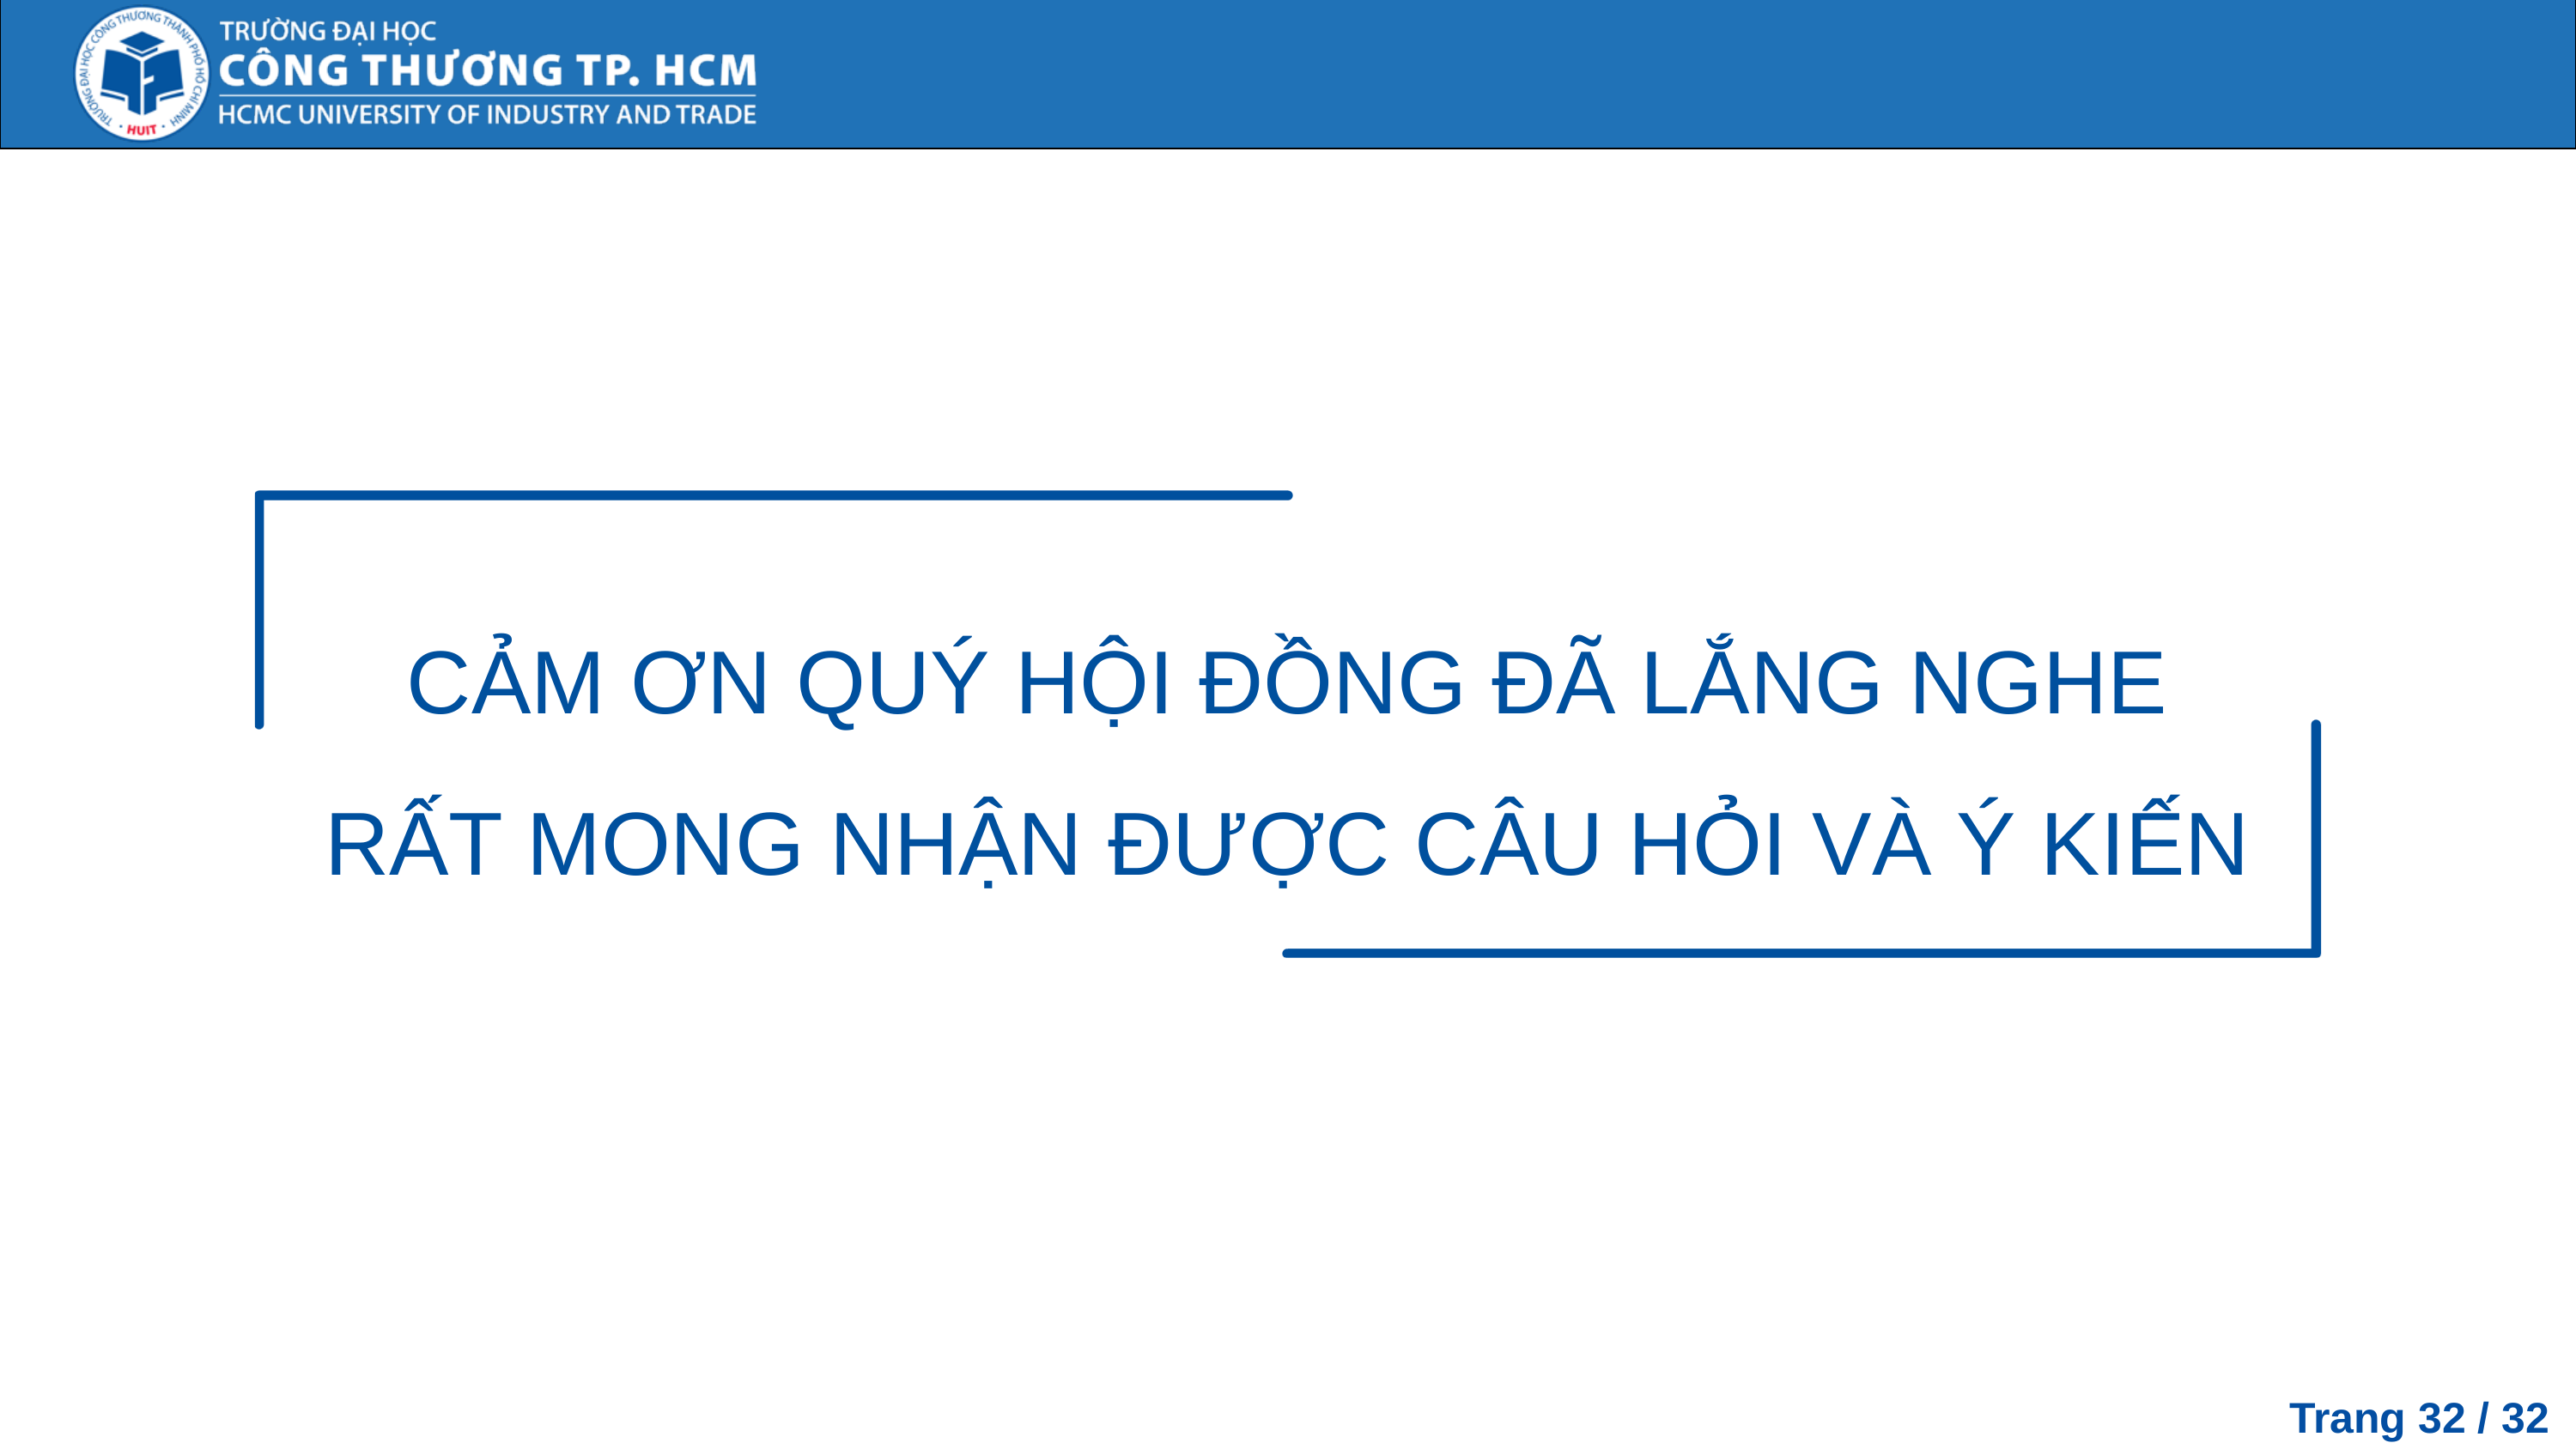

CẢM ƠN QUÝ HỘI ĐỒNG ĐÃ LẮNG NGHE
RẤT MONG NHẬN ĐƯỢC CÂU HỎI VÀ Ý KIẾN
Trang 32 / 32